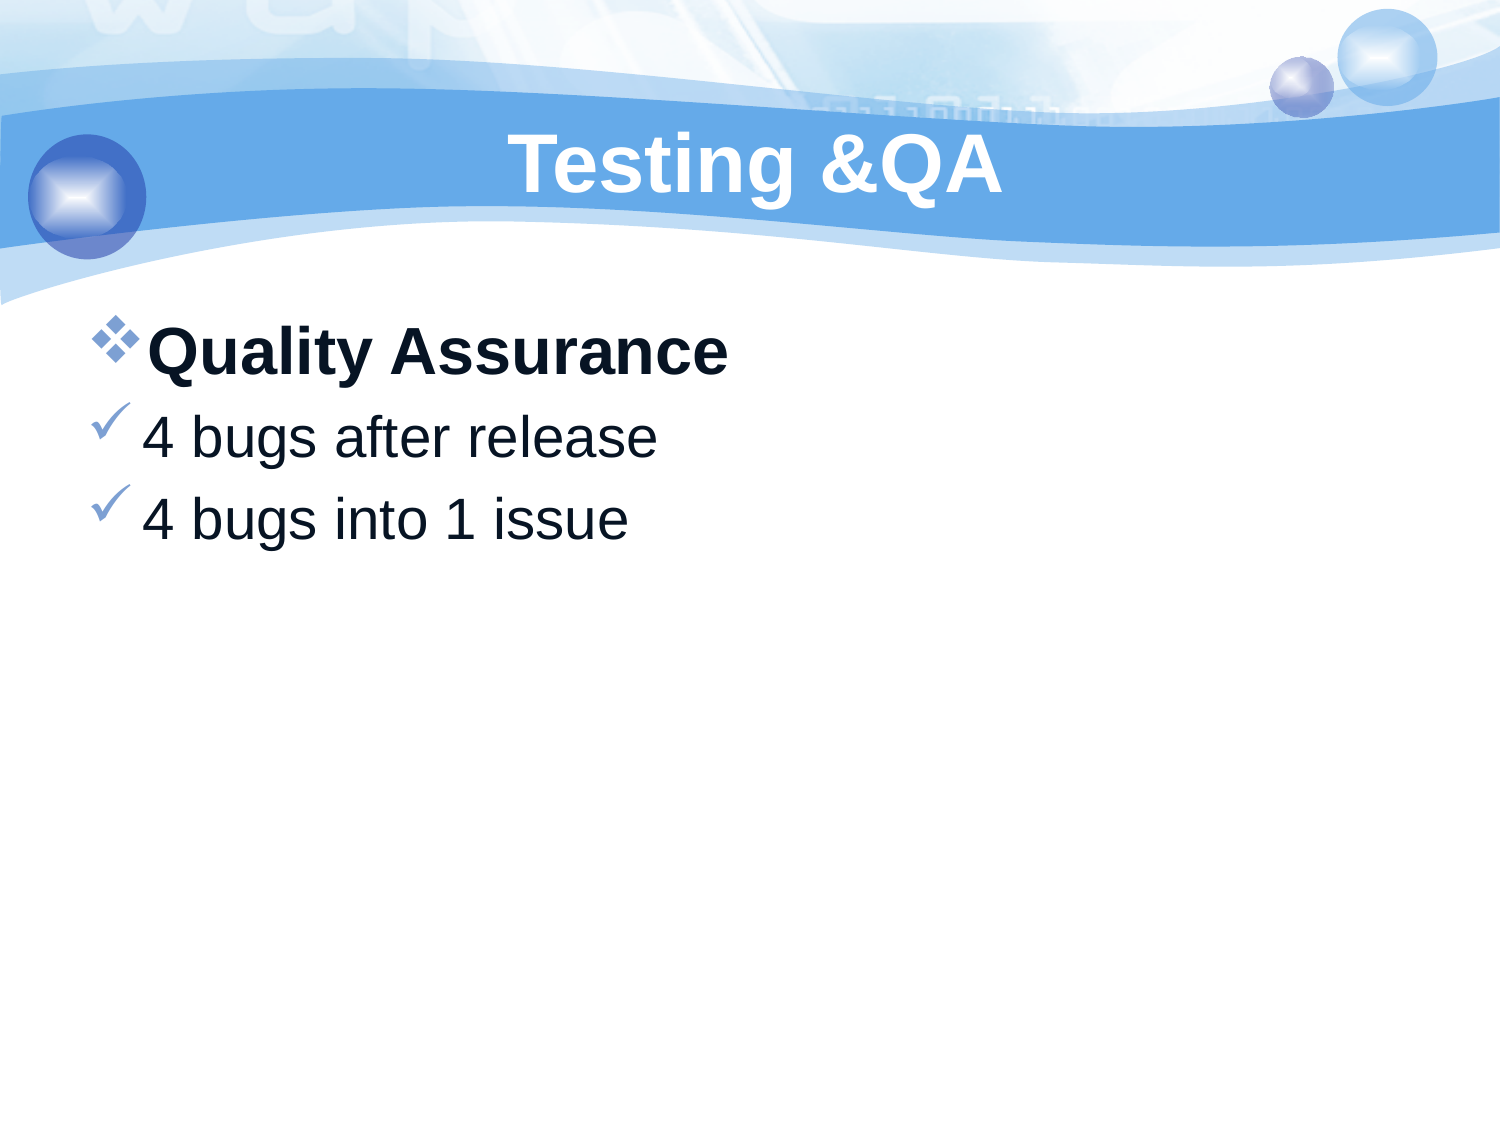

# Testing &QA
Quality Assurance
4 bugs after release
4 bugs into 1 issue